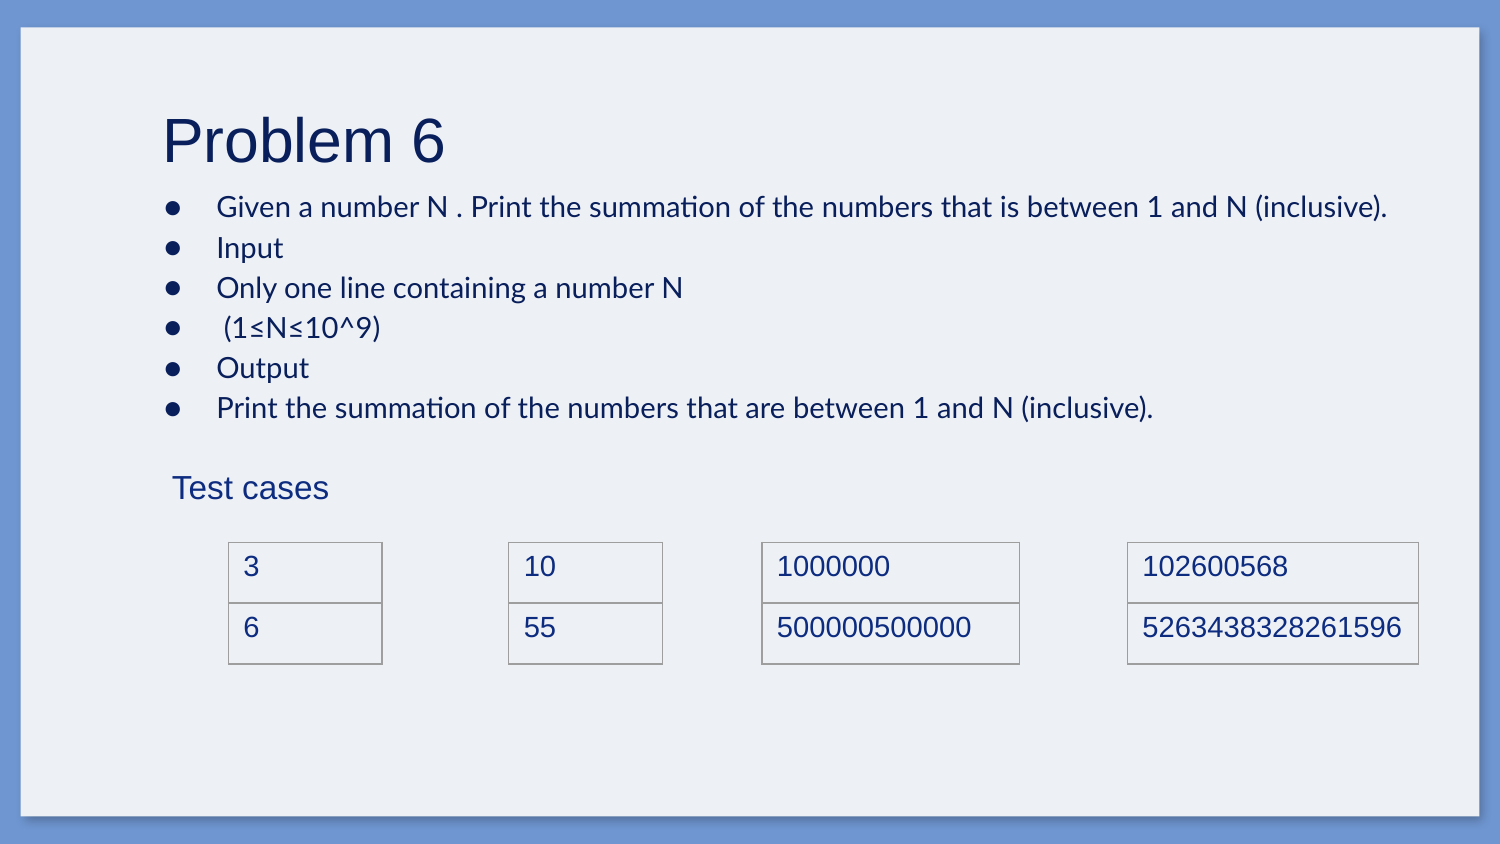

# Problem 6
Given a number N . Print the summation of the numbers that is between 1 and N (inclusive).
Input
Only one line containing a number N
 (1≤N≤10^9)
Output
Print the summation of the numbers that are between 1 and N (inclusive).
Test cases
| 3 |
| --- |
| 6 |
| 10 |
| --- |
| 55 |
| 1000000 |
| --- |
| 500000500000 |
| 102600568 |
| --- |
| 5263438328261596 |